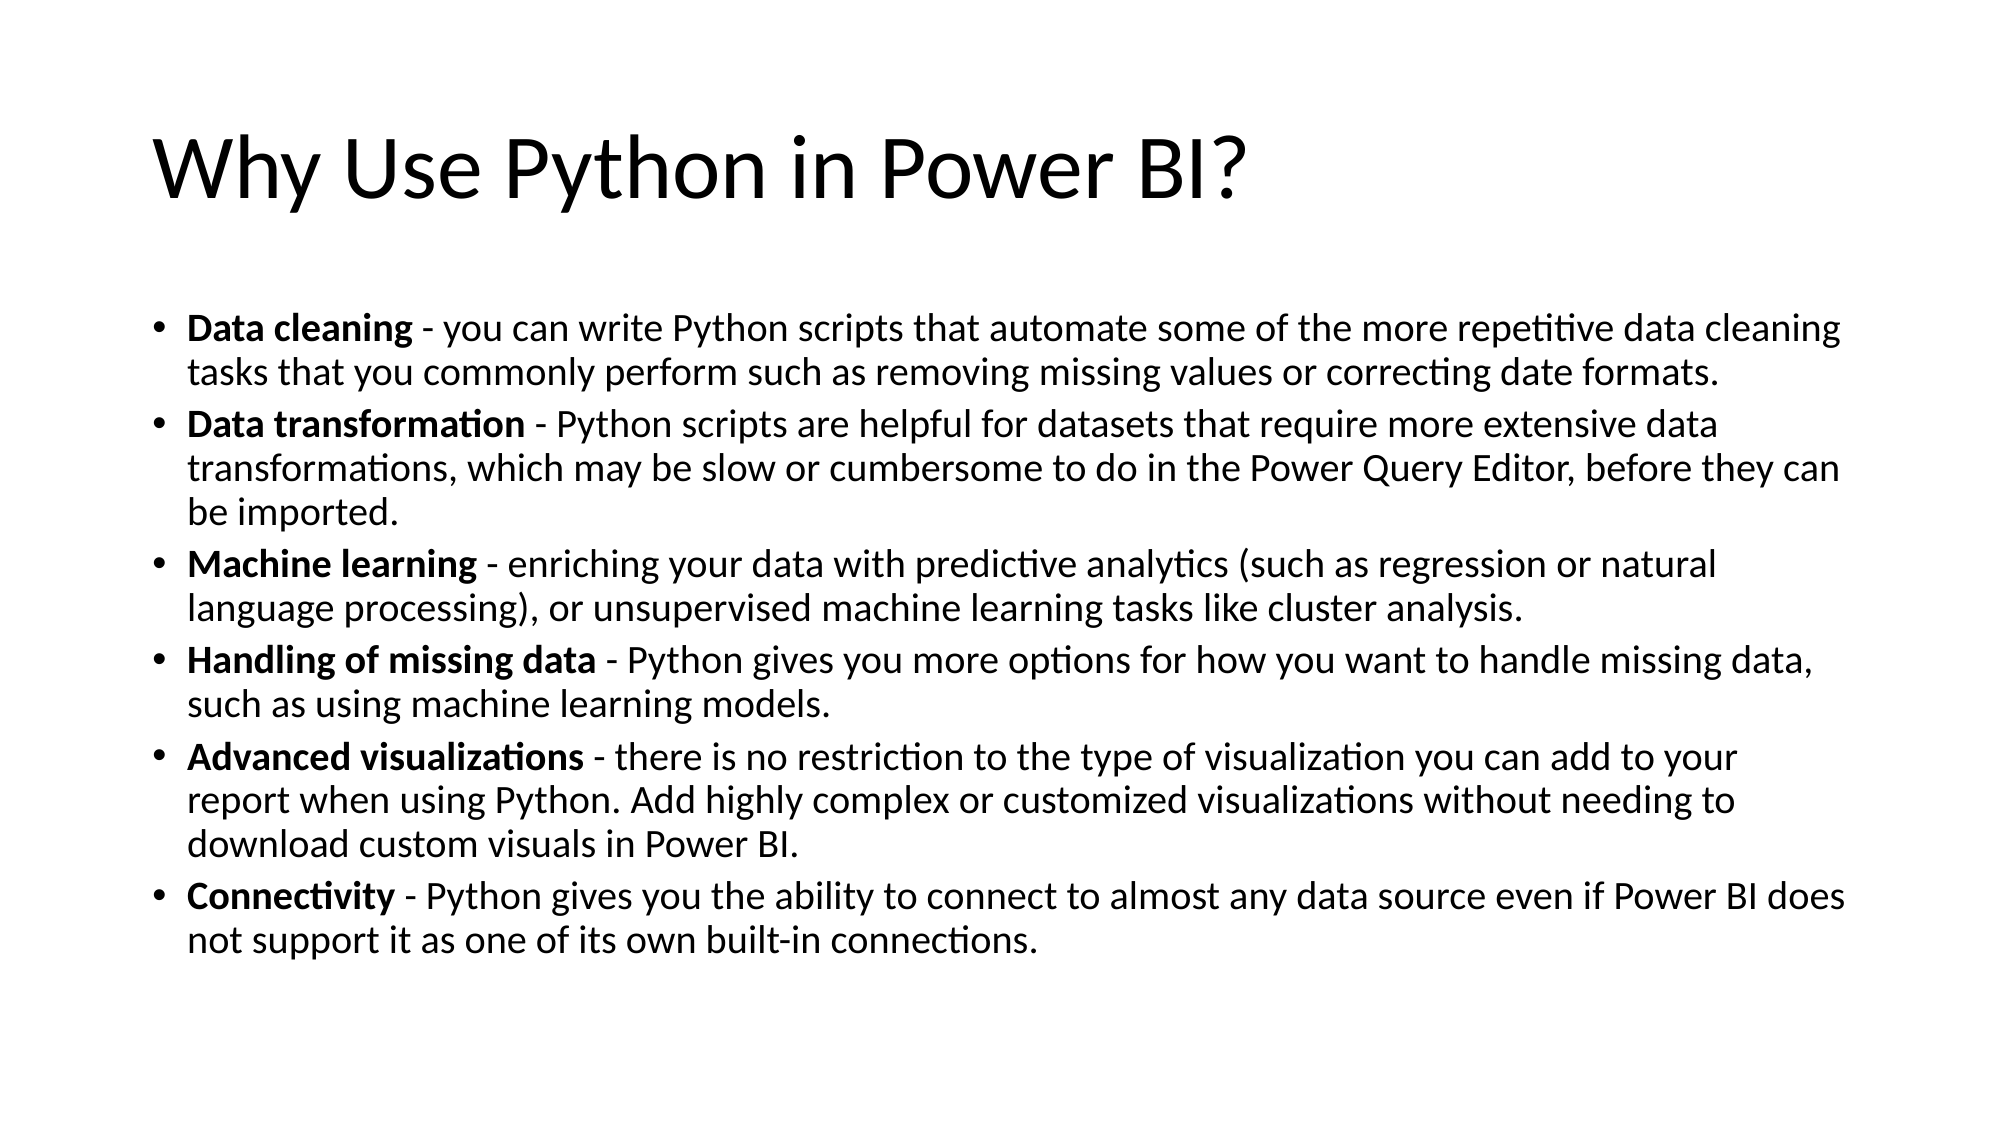

# Why Use Python in Power BI?
Data cleaning - you can write Python scripts that automate some of the more repetitive data cleaning tasks that you commonly perform such as removing missing values or correcting date formats.
Data transformation - Python scripts are helpful for datasets that require more extensive data transformations, which may be slow or cumbersome to do in the Power Query Editor, before they can be imported.
Machine learning - enriching your data with predictive analytics (such as regression or natural language processing), or unsupervised machine learning tasks like cluster analysis.
Handling of missing data - Python gives you more options for how you want to handle missing data, such as using machine learning models.
Advanced visualizations - there is no restriction to the type of visualization you can add to your report when using Python. Add highly complex or customized visualizations without needing to download custom visuals in Power BI.
Connectivity - Python gives you the ability to connect to almost any data source even if Power BI does not support it as one of its own built-in connections.